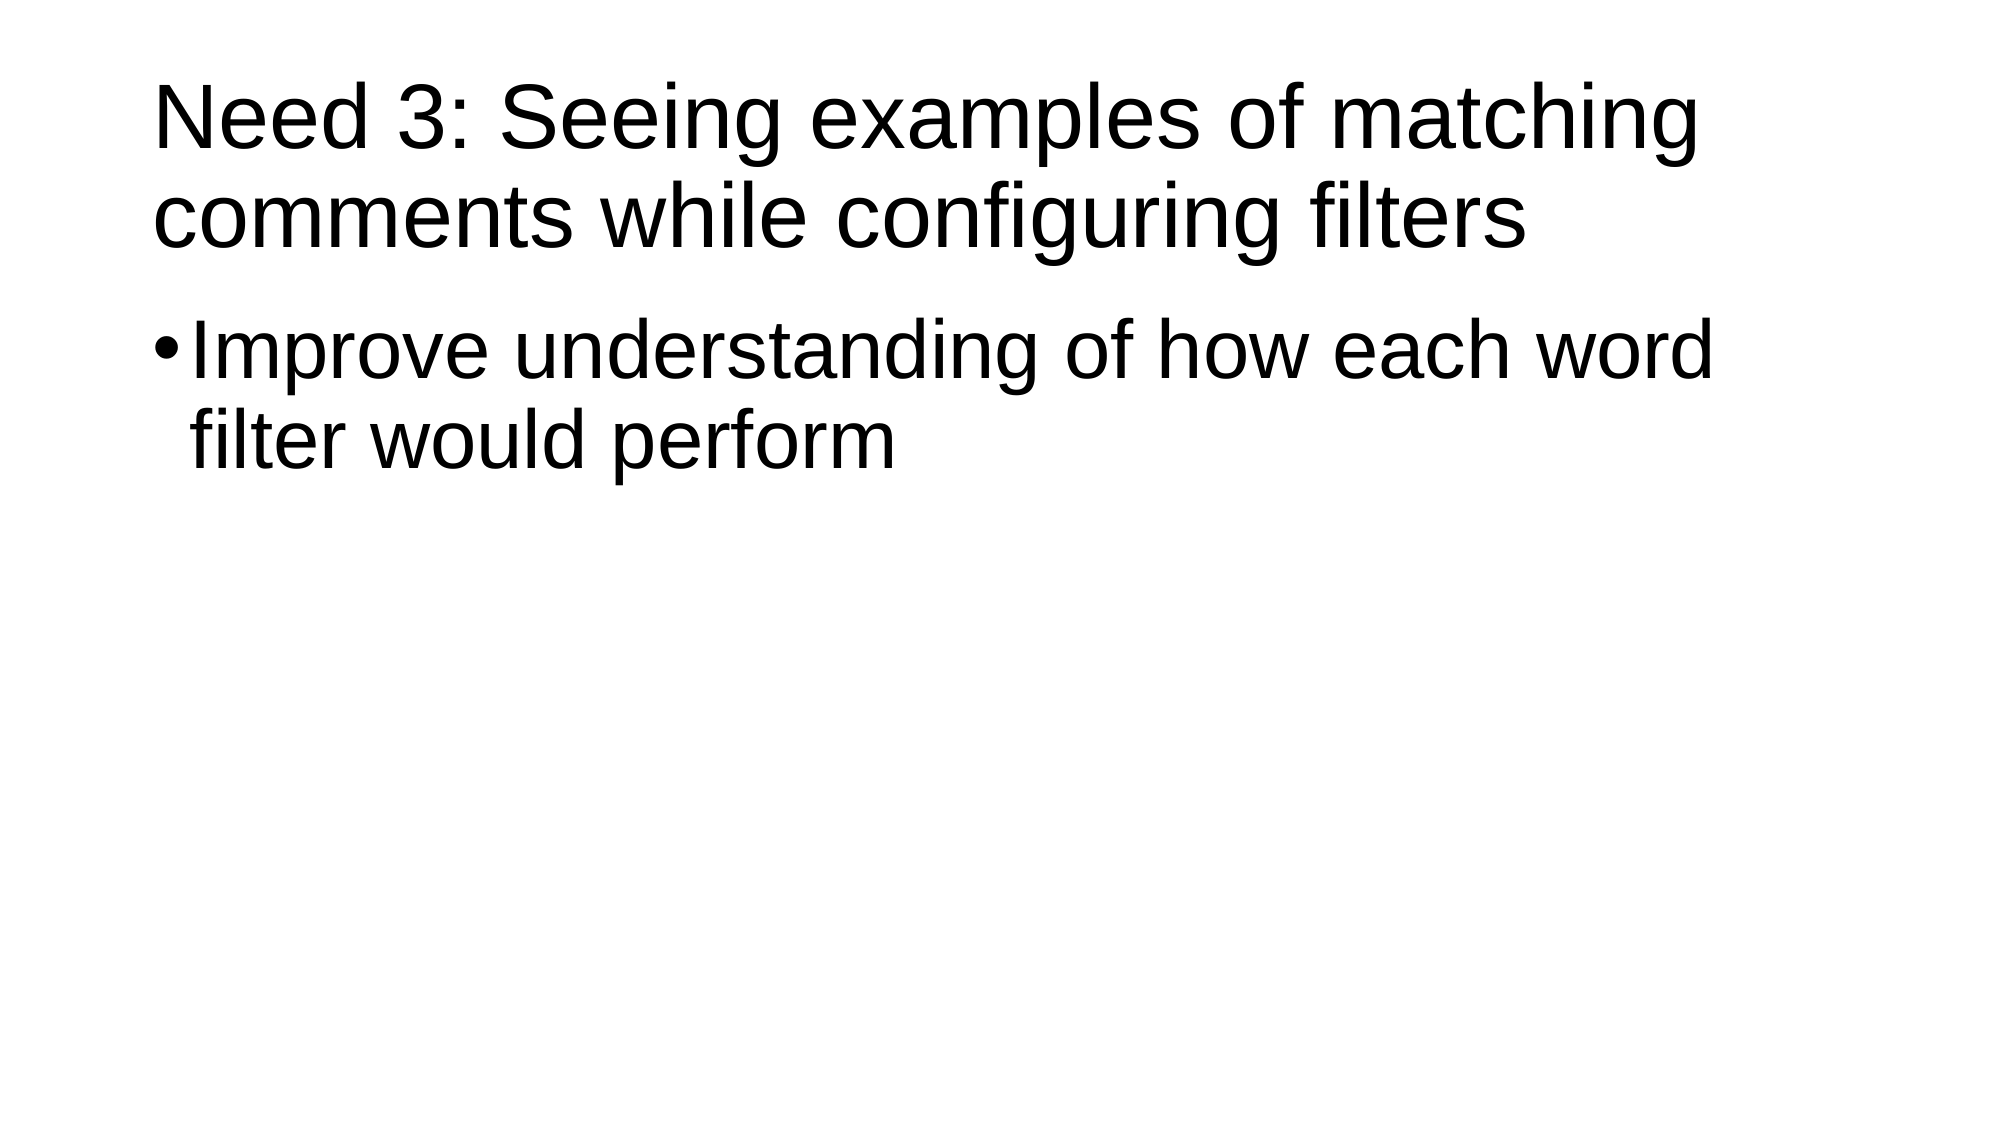

# Need 3: Seeing examples of matching comments while configuring filters
Improve understanding of how each word filter would perform